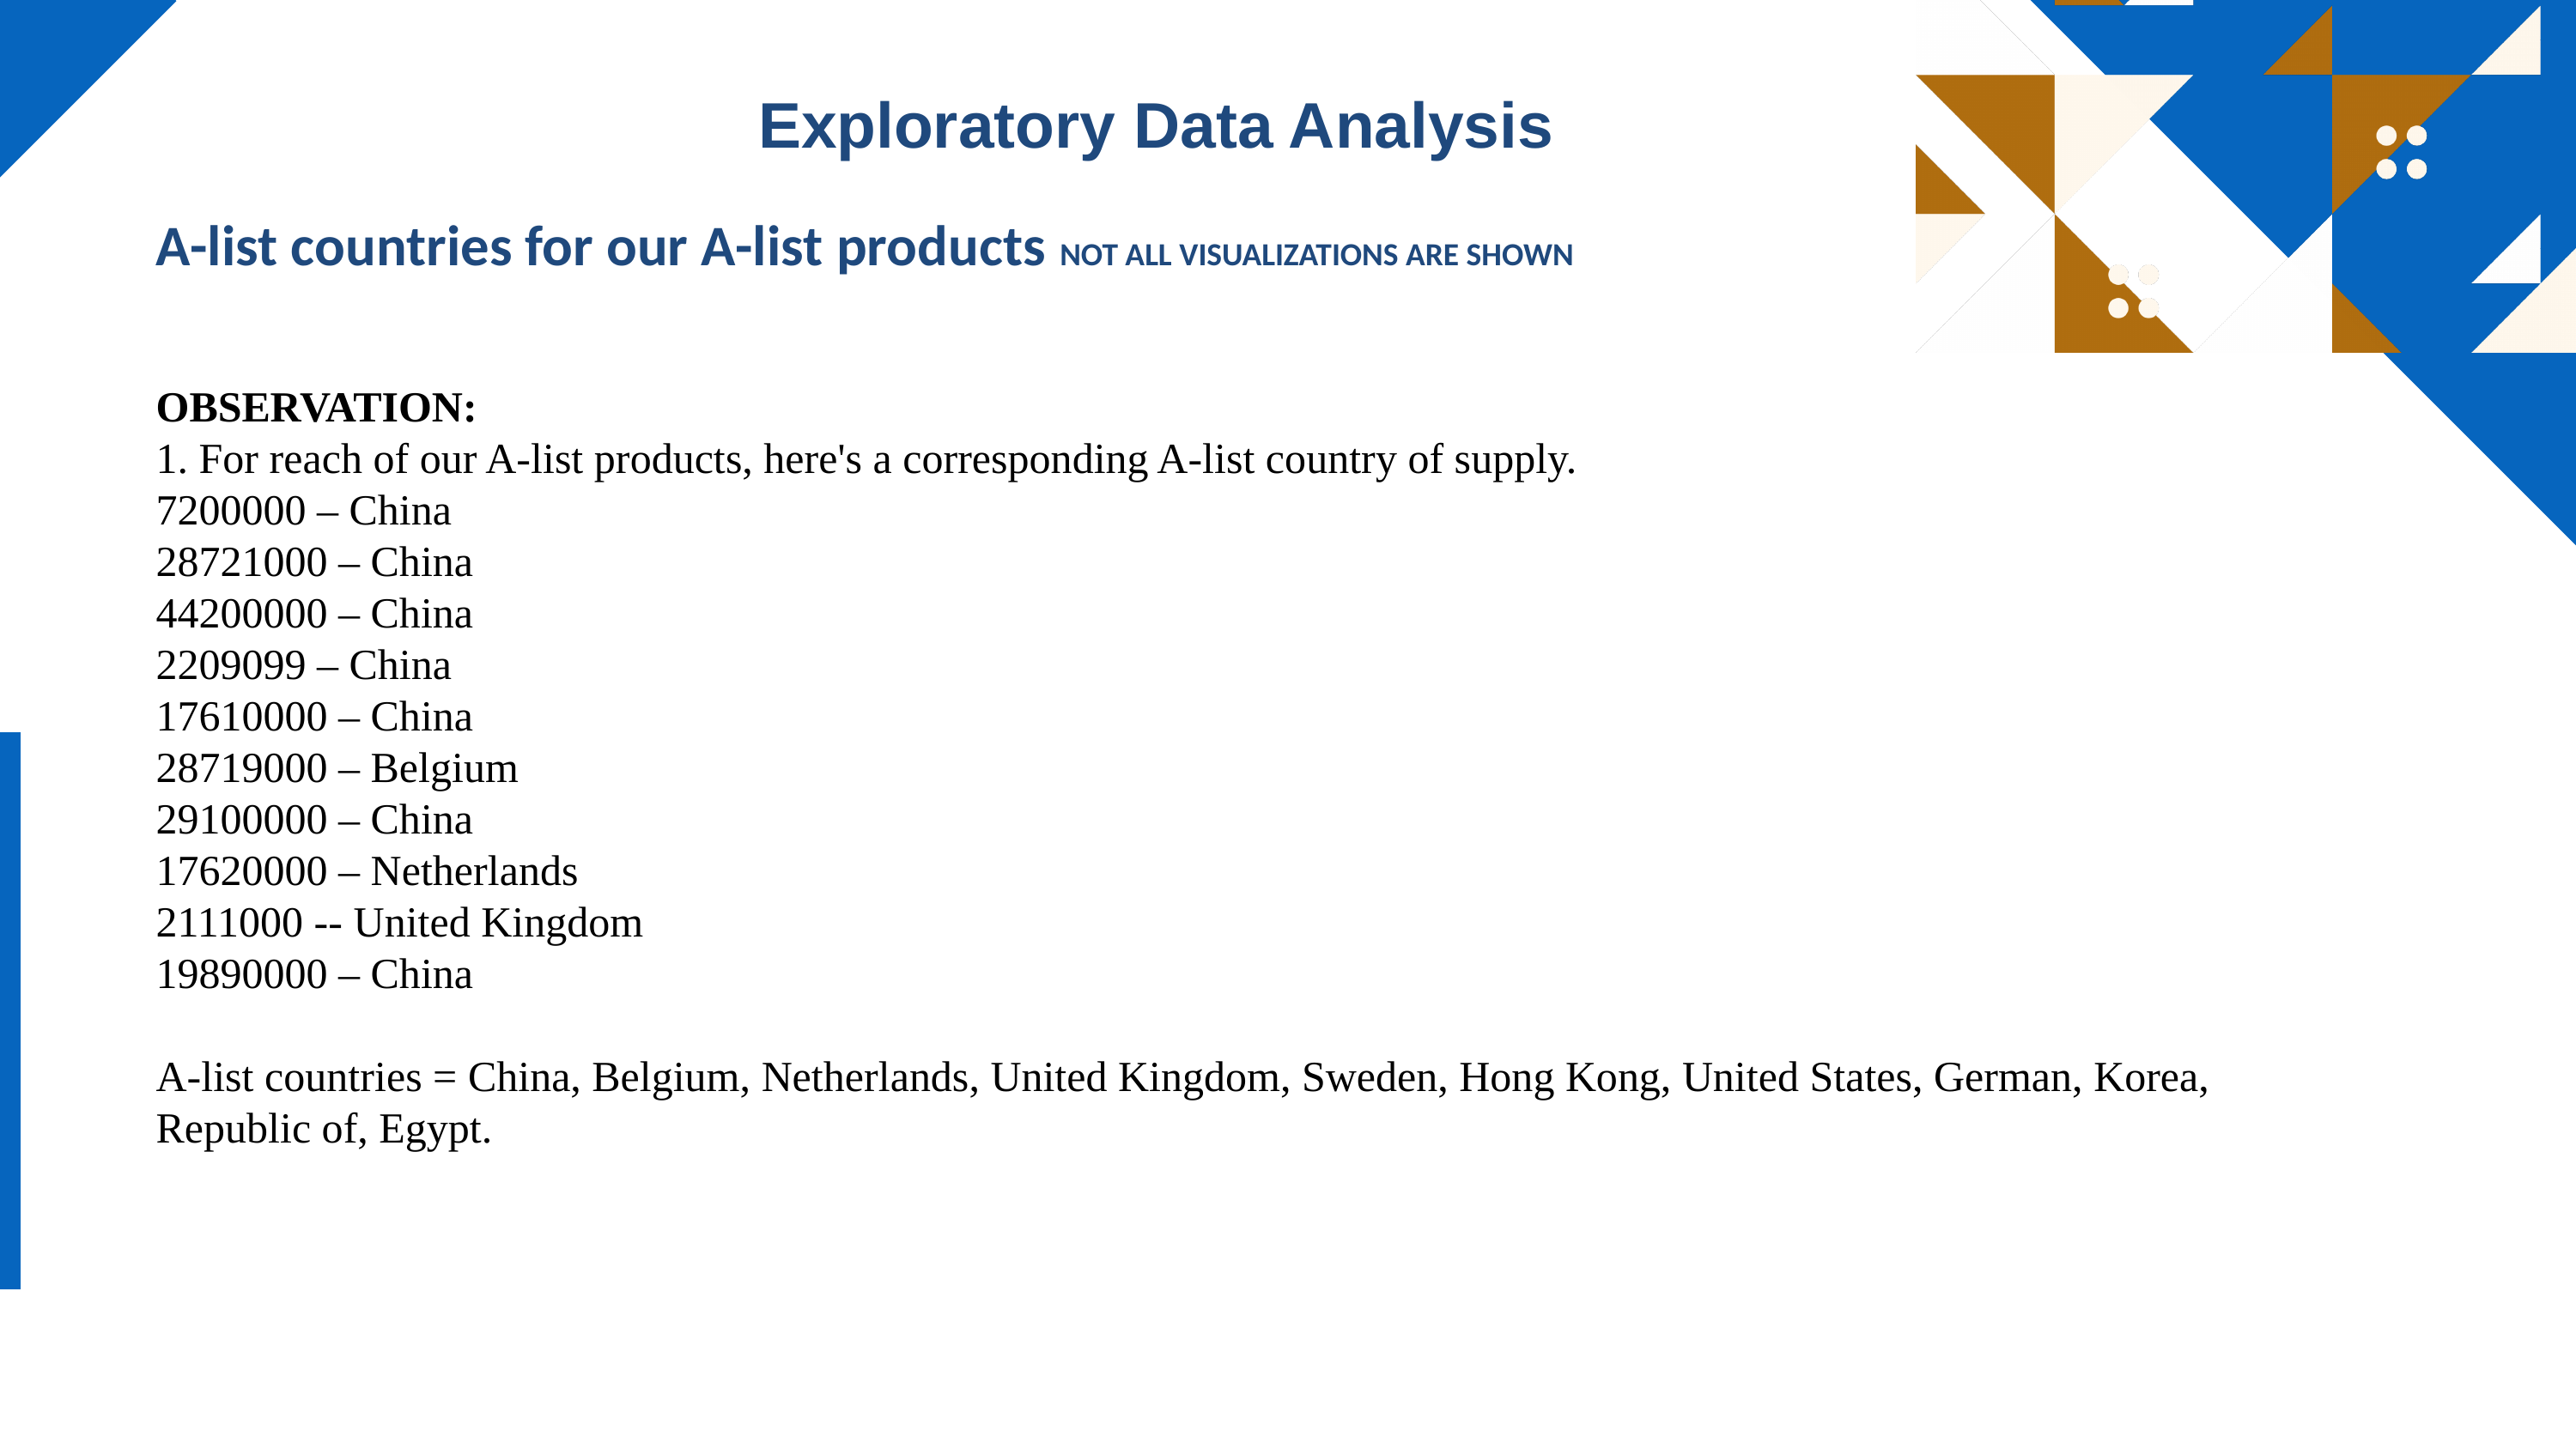

Exploratory Data Analysis
A-list countries for our A-list products NOT ALL VISUALIZATIONS ARE SHOWN

OBSERVATION:
1. For reach of our A-list products, here's a corresponding A-list country of supply.
7200000 – China
28721000 – China
44200000 – China
2209099 – China
17610000 – China
28719000 – Belgium
29100000 – China
17620000 – Netherlands
2111000 -- United Kingdom
19890000 – China

A-list countries = China, Belgium, Netherlands, United Kingdom, Sweden, Hong Kong, United States, German, Korea, Republic of, Egypt.